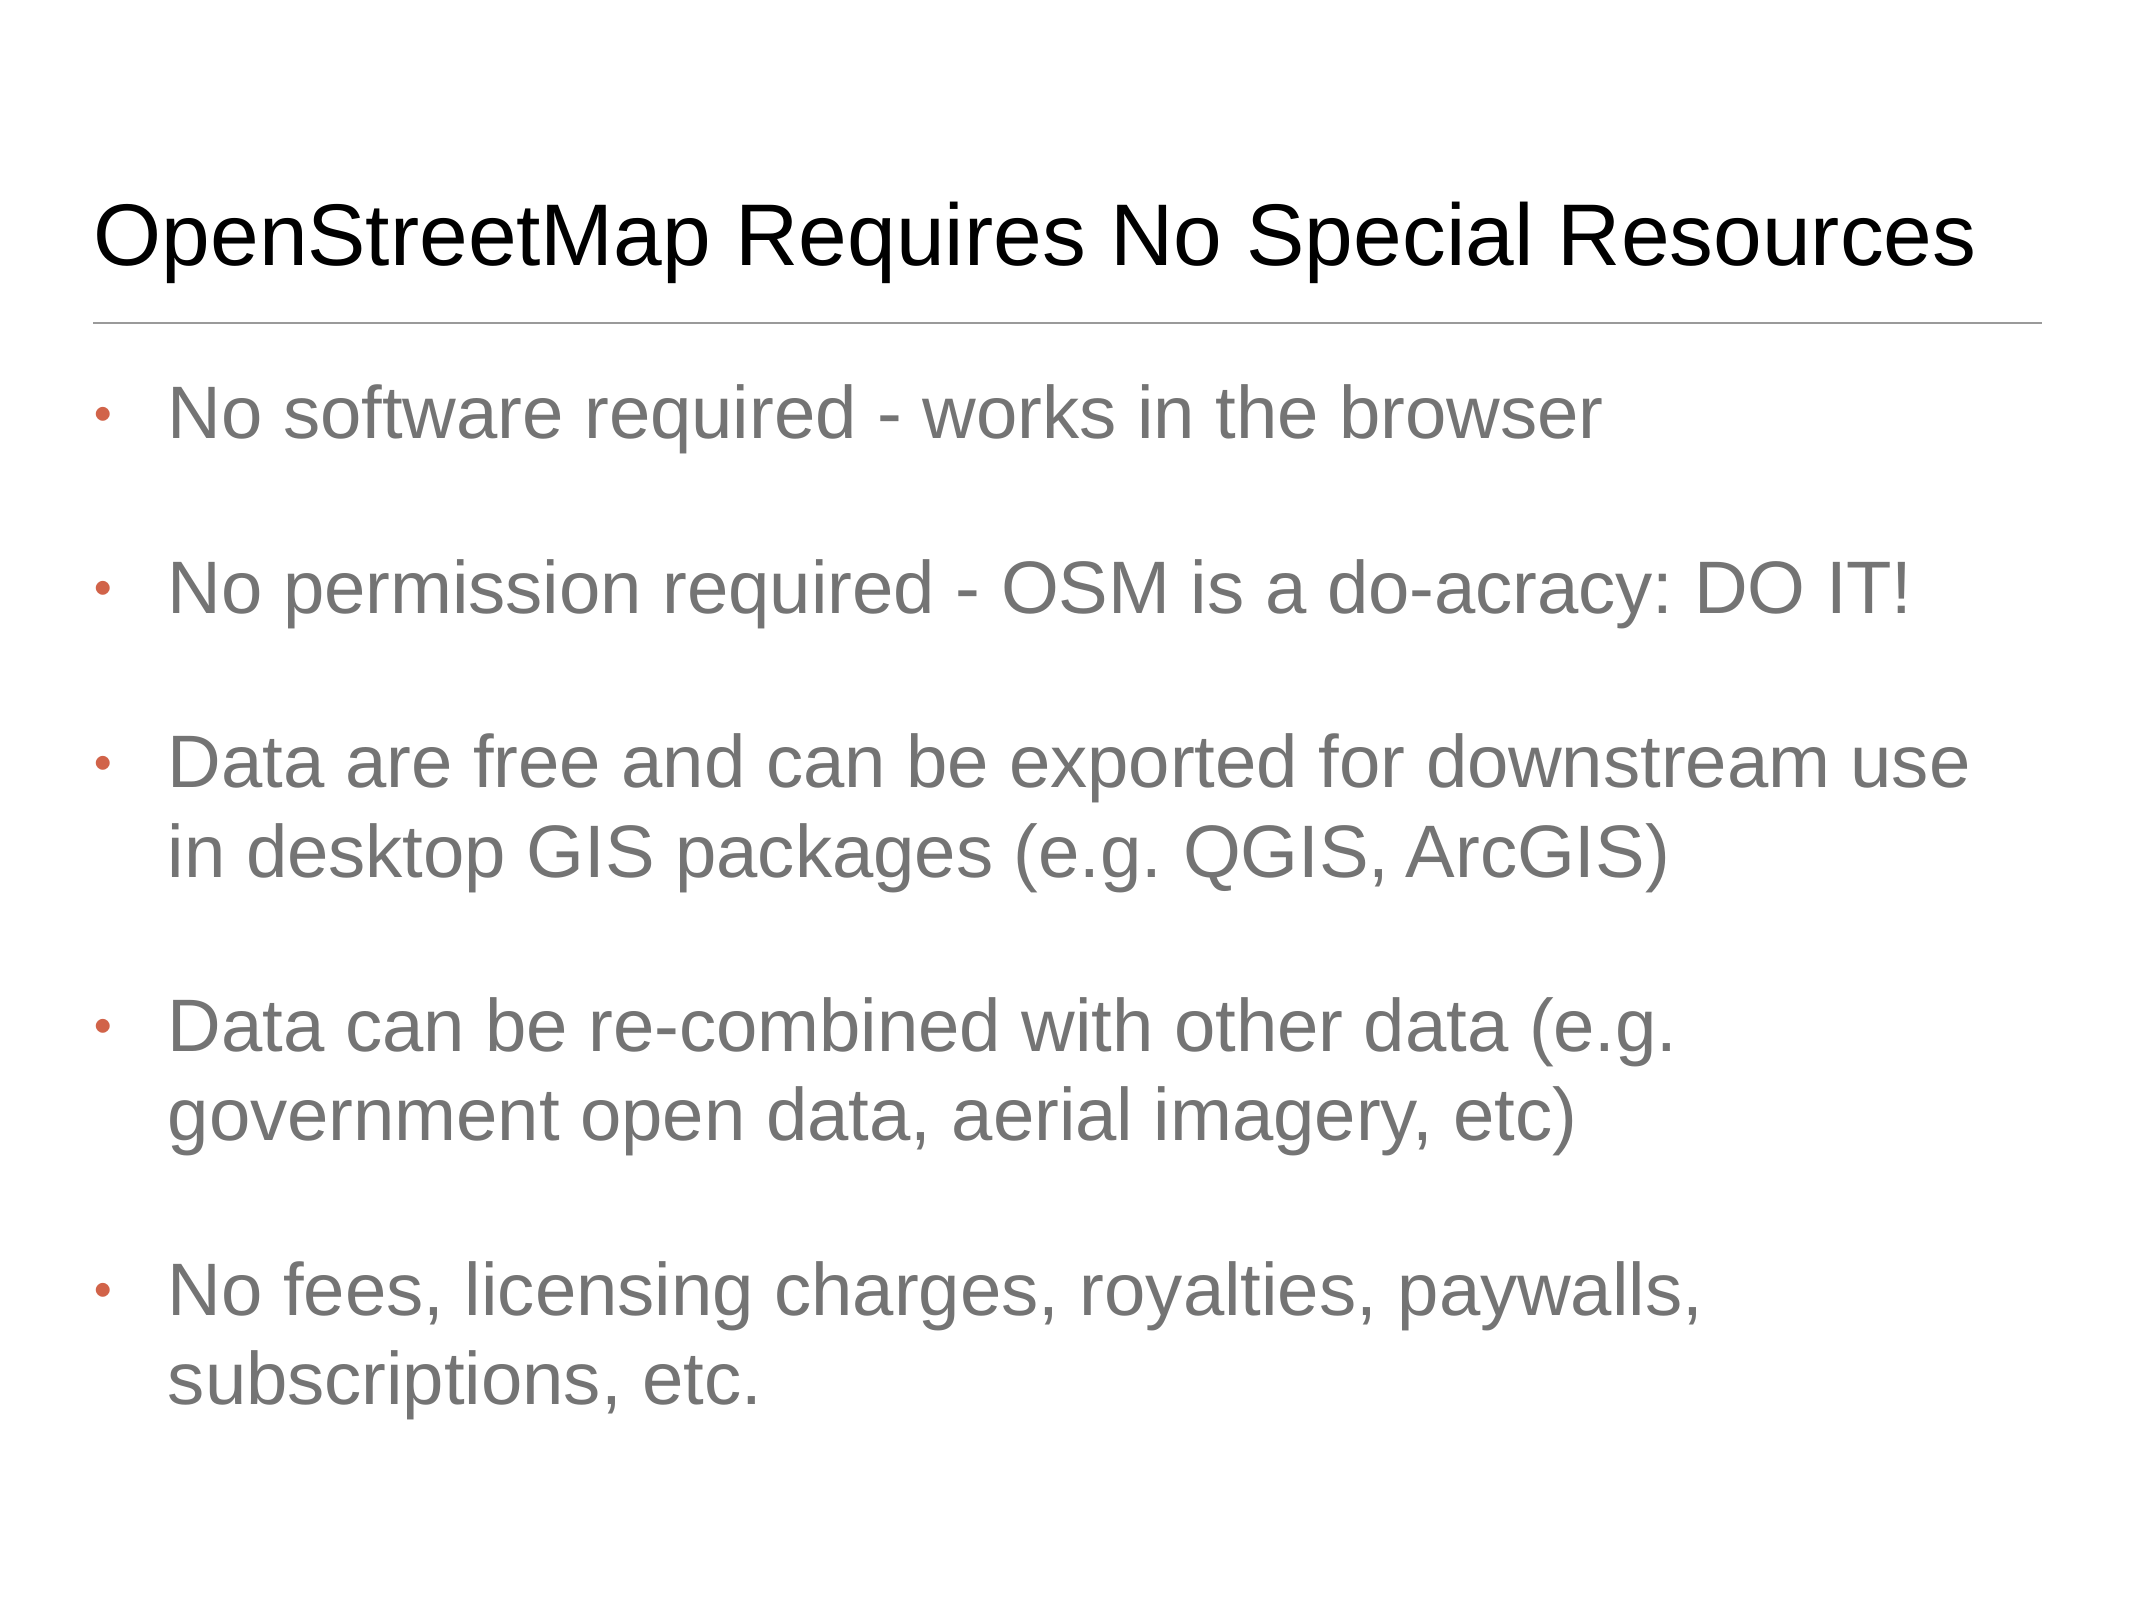

# OpenStreetMap Requires No Special Resources
No software required - works in the browser
No permission required - OSM is a do-acracy: DO IT!
Data are free and can be exported for downstream use in desktop GIS packages (e.g. QGIS, ArcGIS)
Data can be re-combined with other data (e.g. government open data, aerial imagery, etc)
No fees, licensing charges, royalties, paywalls, subscriptions, etc.